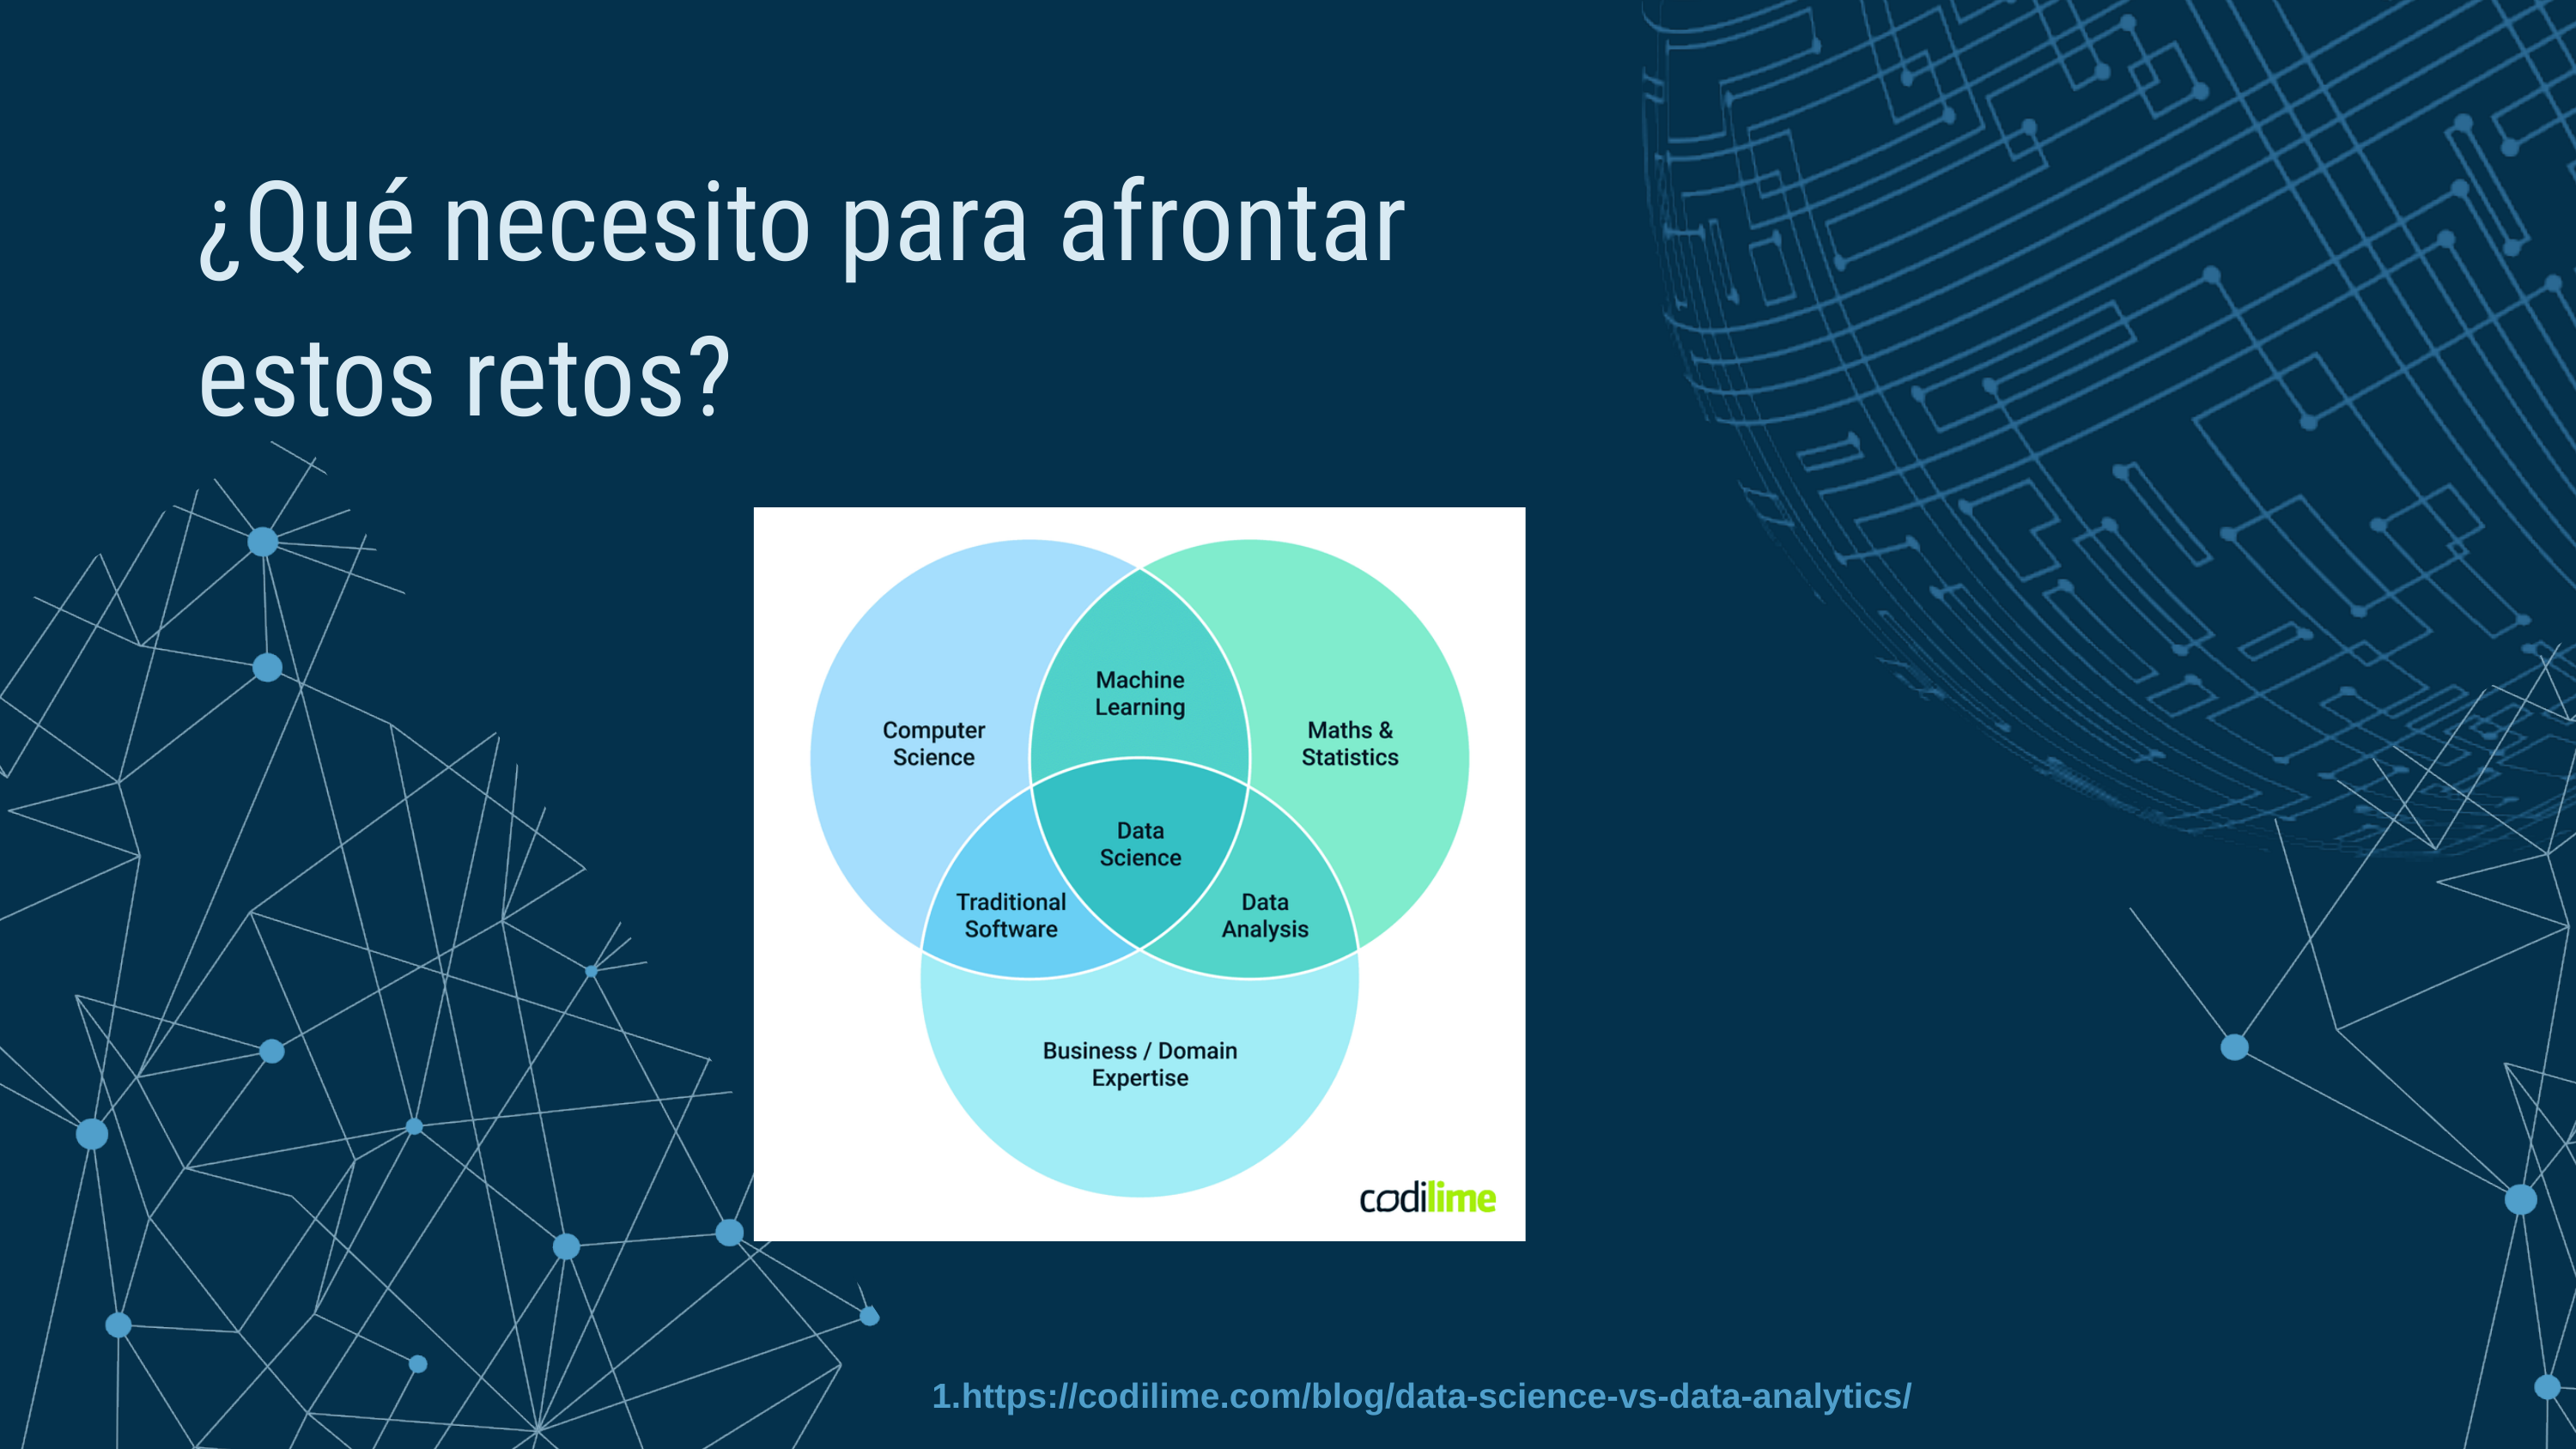

¿Qué necesito para afrontar estos retos?

https://codilime.com/blog/data-science-vs-data-analytics/